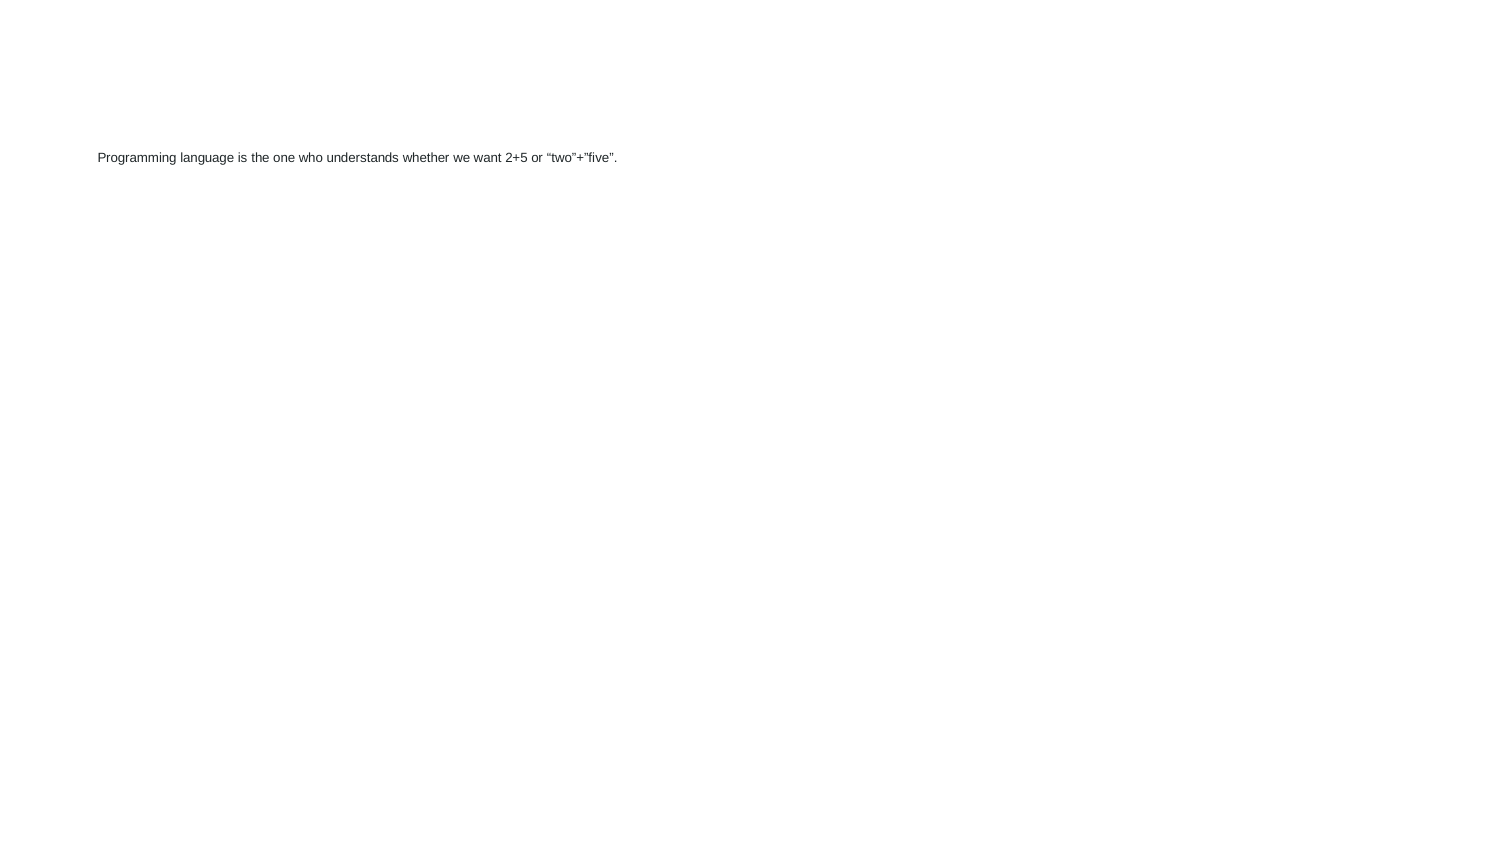

# Programming language is the one who understands whether we want 2+5 or “two”+”five”.